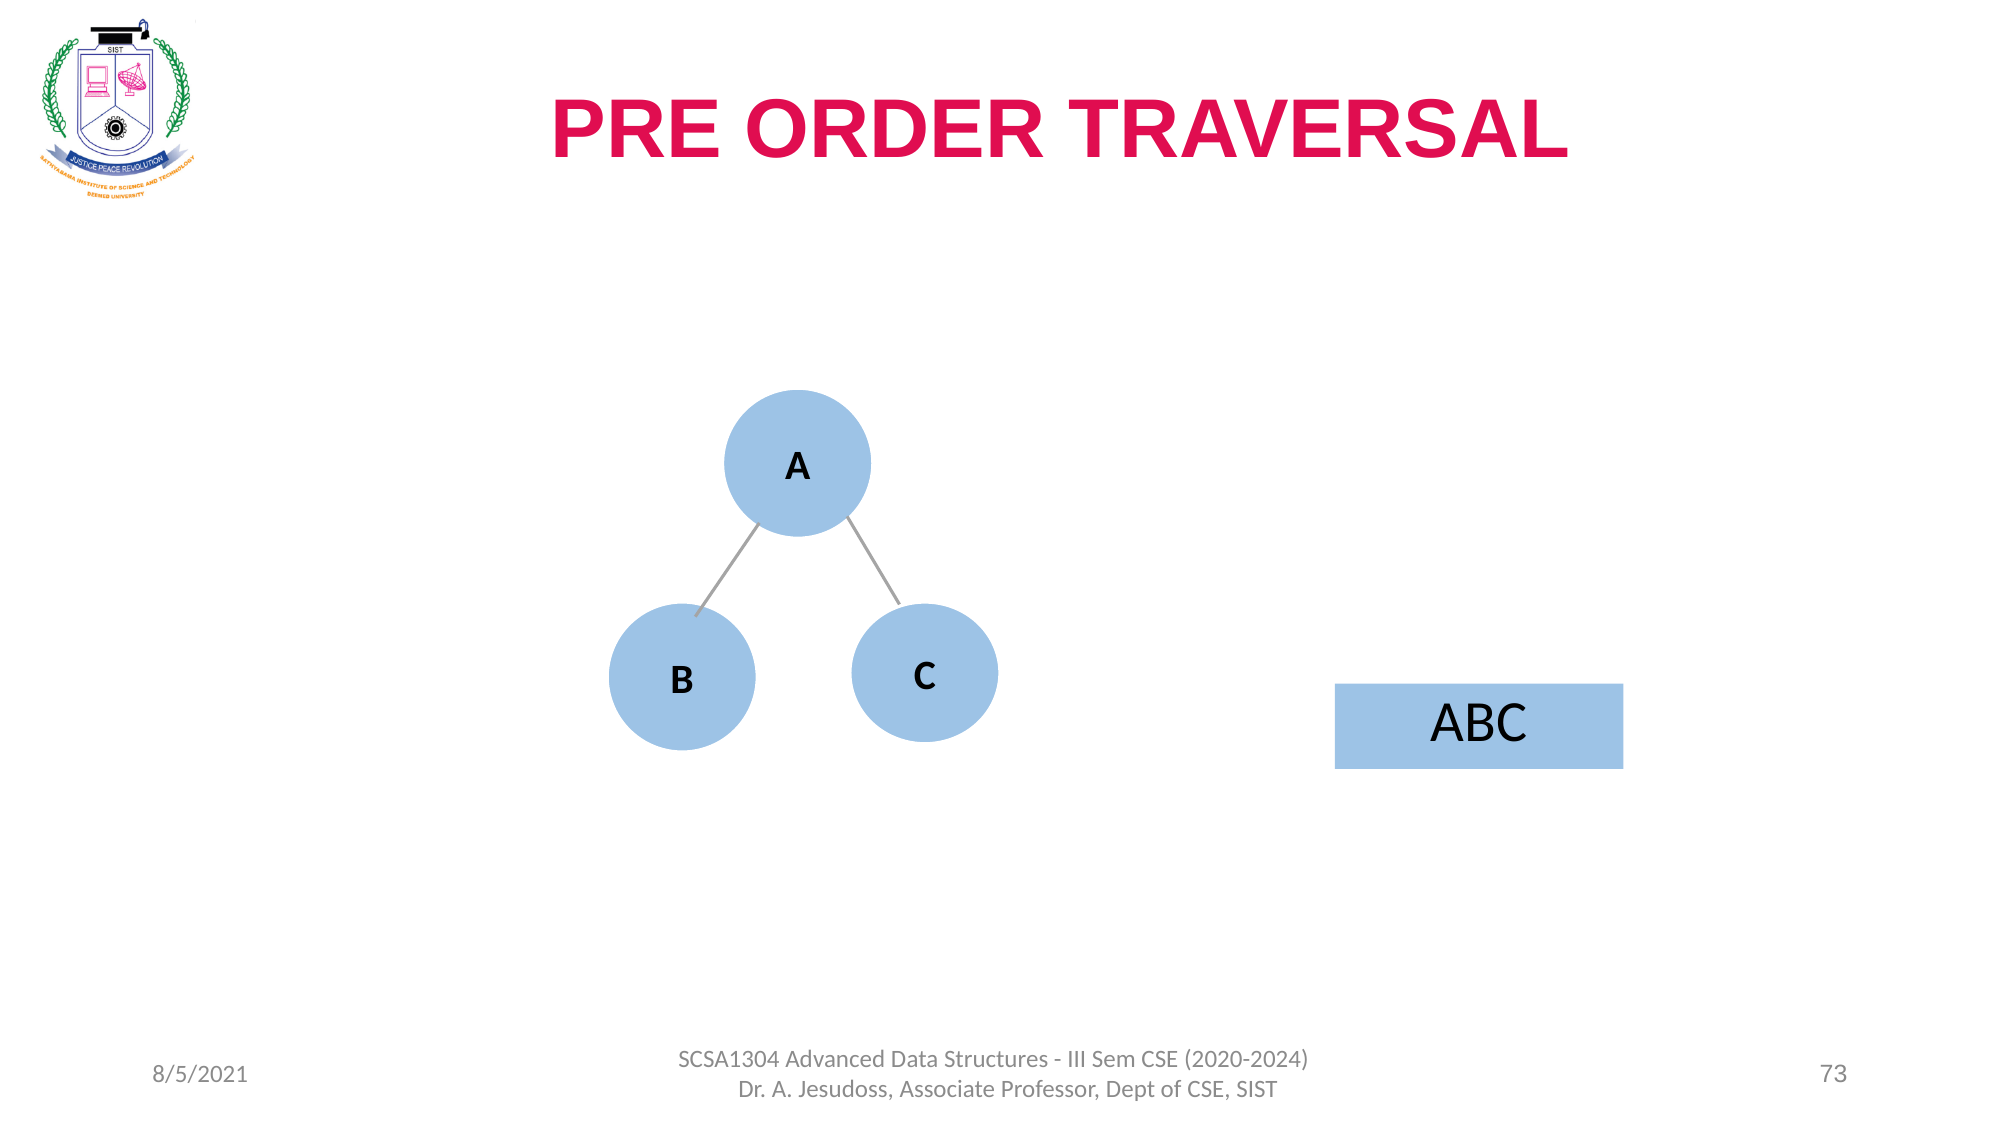

# PRE ORDER TRAVERSAL
A
B
C
ABC
8/5/2021
SCSA1304 Advanced Data Structures - III Sem CSE (2020-2024)      Dr. A. Jesudoss, Associate Professor, Dept of CSE, SIST
73